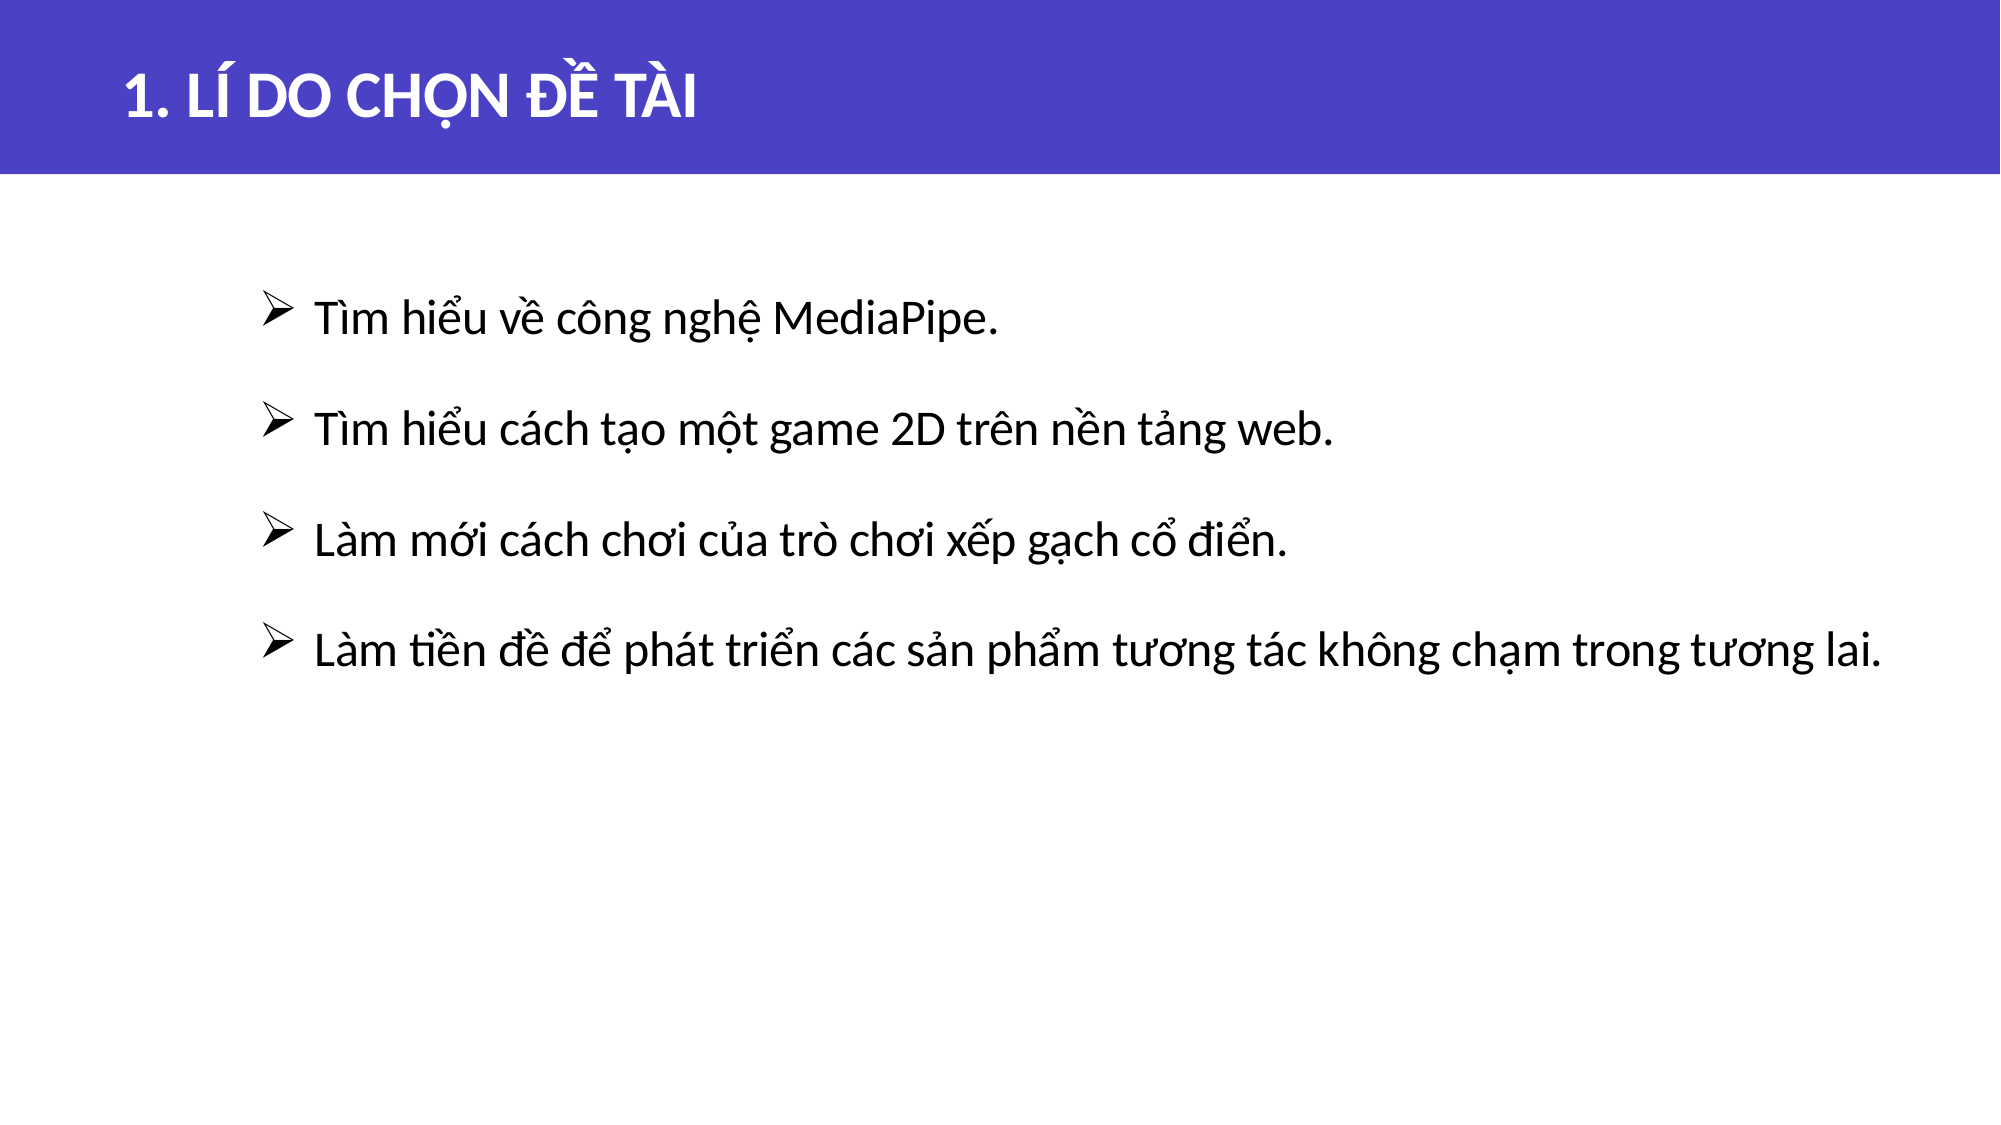

# 1. LÍ DO CHỌN ĐỀ TÀI
Tìm hiểu về công nghệ MediaPipe.
Tìm hiểu cách tạo một game 2D trên nền tảng web.
Làm mới cách chơi của trò chơi xếp gạch cổ điển.
Làm tiền đề để phát triển các sản phẩm tương tác không chạm trong tương lai.